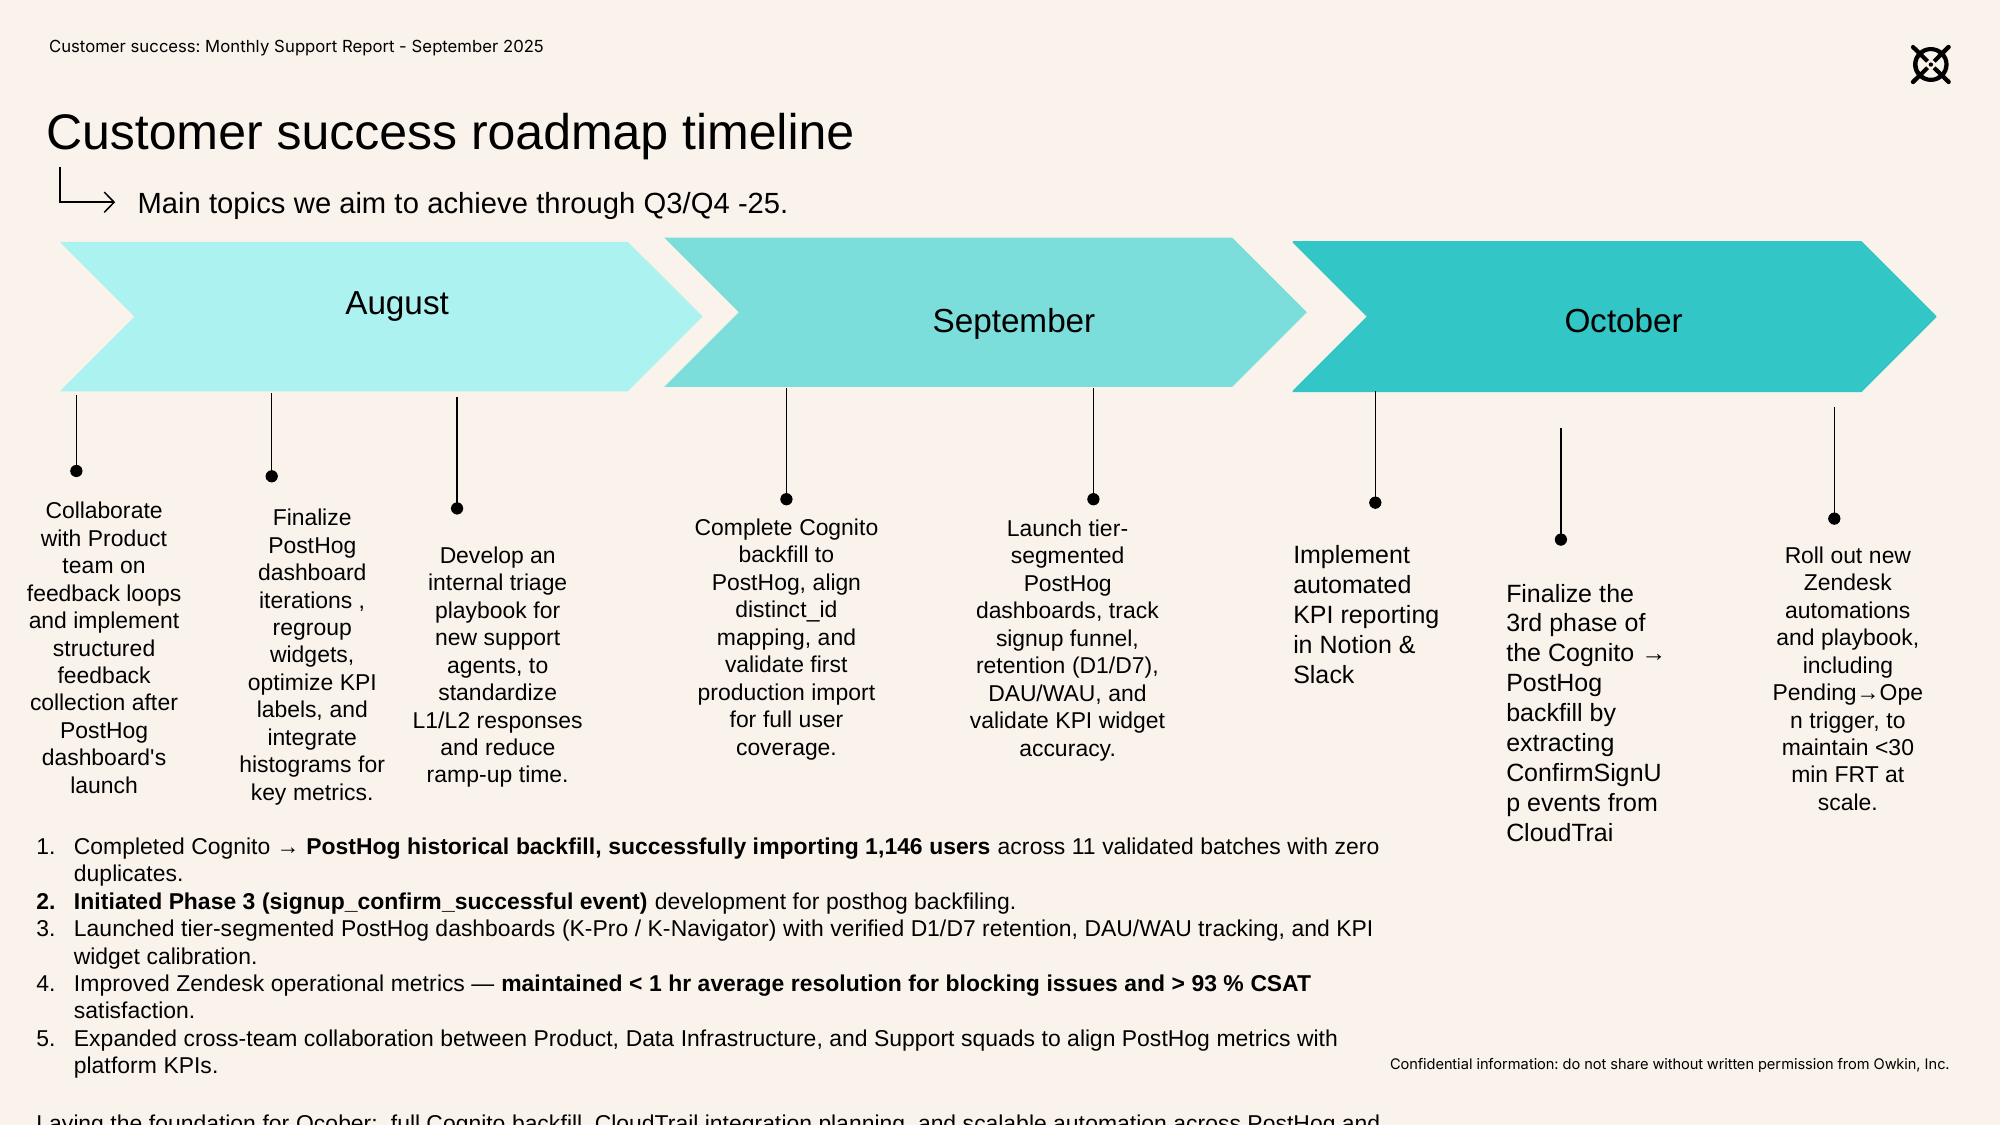

Customer success: Monthly Support Report - September 2025

# Customer success roadmap timeline

Main topics we aim to achieve through Q3/Q4 -25.

August

September
October
Collaborate with Product team on feedback loops and implement structured feedback collection after PostHog dashboard's launch
Finalize PostHog dashboard iterations , regroup widgets, optimize KPI labels, and integrate histograms for key metrics.
Complete Cognito backfill to PostHog, align distinct_id mapping, and validate first production import for full user coverage.
Launch tier-segmented PostHog dashboards, track signup funnel, retention (D1/D7), DAU/WAU, and validate KPI widget accuracy.
Implement automated KPI reporting in Notion & Slack
Develop an internal triage playbook for new support agents, to standardize L1/L2 responses and reduce ramp-up time.
Roll out new Zendesk automations and playbook, including Pending→Open trigger, to maintain <30 min FRT at scale.
Finalize the 3rd phase of the Cognito → PostHog backfill by extracting ConfirmSignUp events from CloudTrai
Completed Cognito → PostHog historical backfill, successfully importing 1,146 users across 11 validated batches with zero duplicates.
Initiated Phase 3 (signup_confirm_successful event) development for posthog backfiling.
Launched tier-segmented PostHog dashboards (K-Pro / K-Navigator) with verified D1/D7 retention, DAU/WAU tracking, and KPI widget calibration.
Improved Zendesk operational metrics — maintained < 1 hr average resolution for blocking issues and > 93 % CSAT satisfaction.
Expanded cross-team collaboration between Product, Data Infrastructure, and Support squads to align PostHog metrics with platform KPIs.

Laying the foundation for Ocober:  full Cognito backfill, CloudTrail integration planning, and scalable automation across PostHog and Zendesk systems.